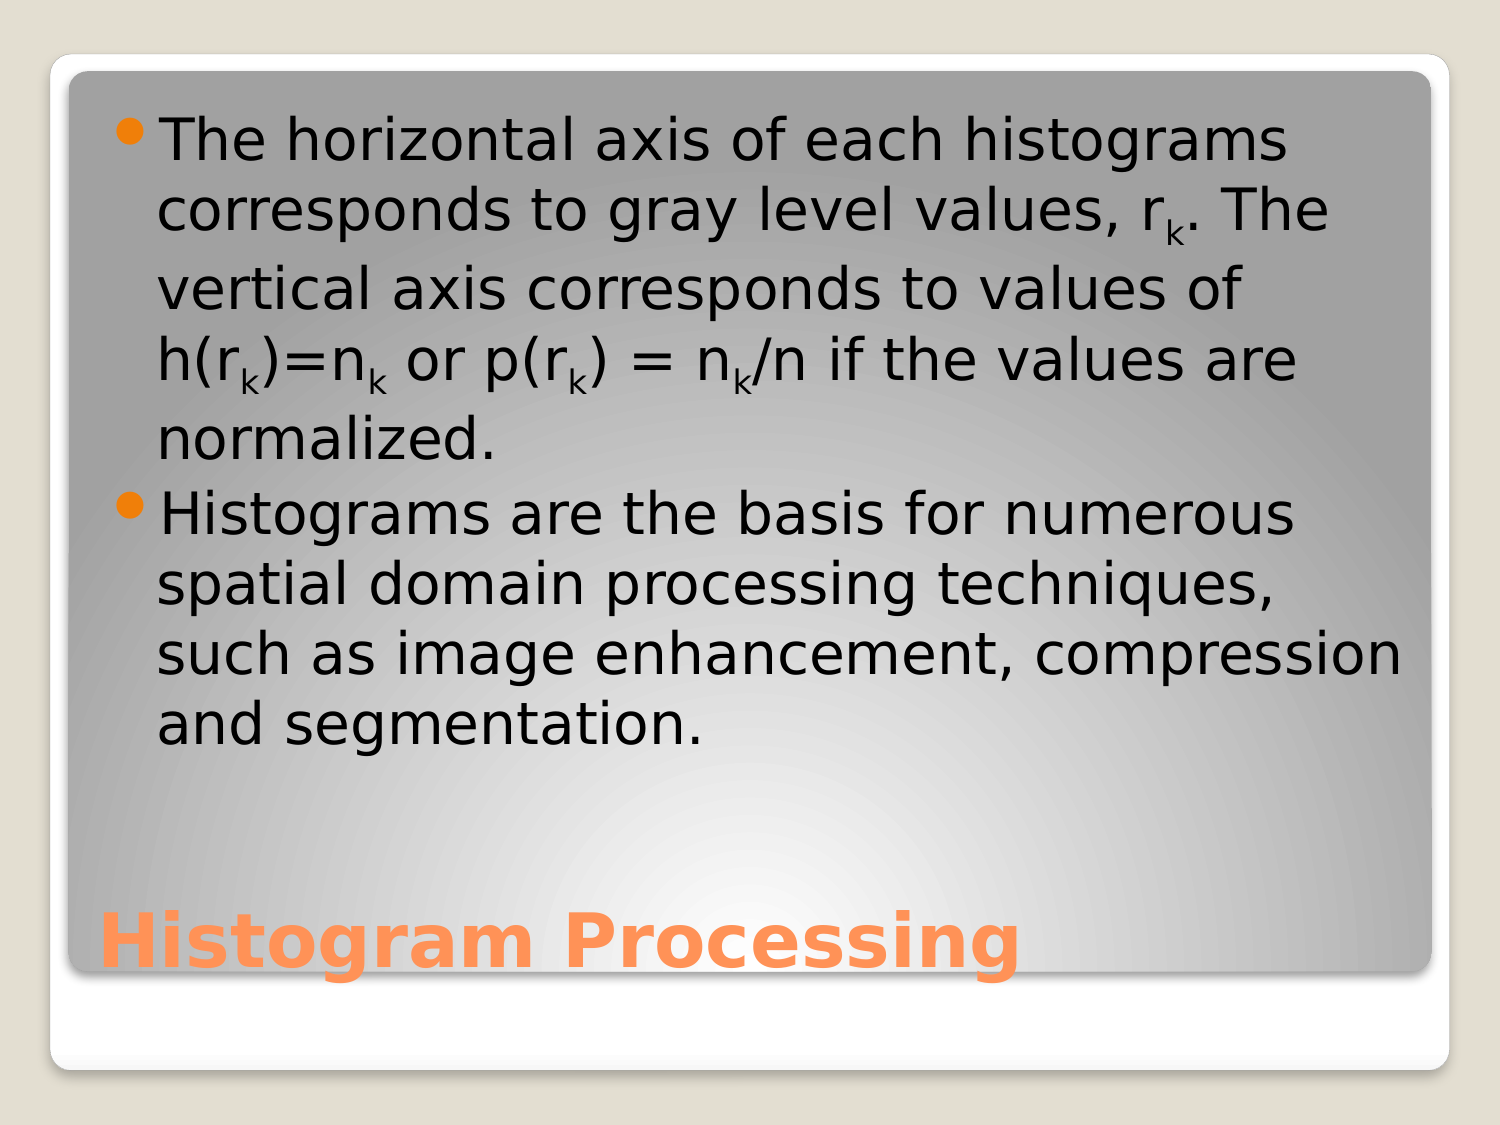

The horizontal axis of each histograms corresponds to gray level values, rk. The vertical axis corresponds to values of h(rk)=nk or p(rk) = nk/n if the values are normalized.
Histograms are the basis for numerous spatial domain processing techniques, such as image enhancement, compression and segmentation.

# Histogram Processing